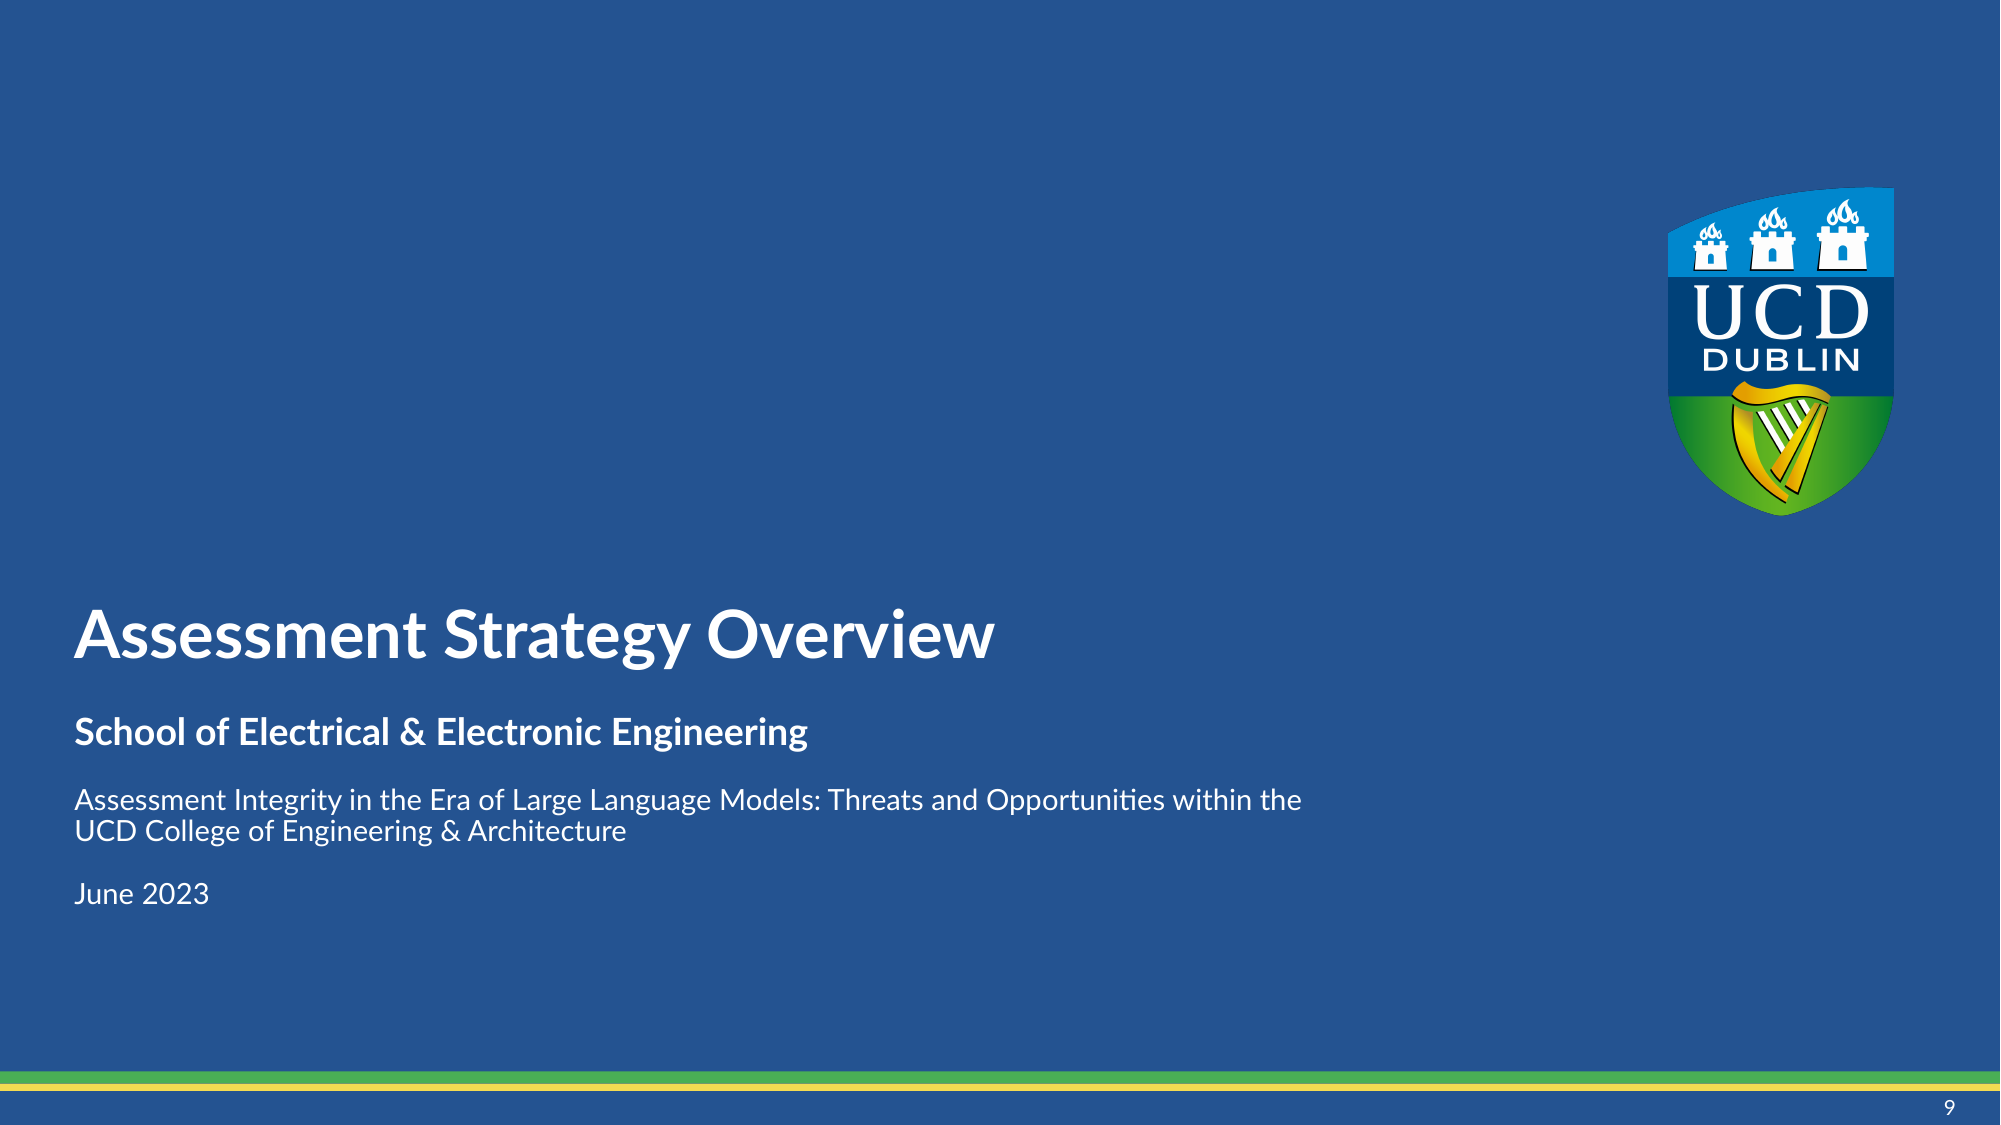

# Assessment Strategy Overview School of Electrical & Electronic Engineering Assessment Integrity in the Era of Large Language Models: Threats and Opportunities within the UCD College of Engineering & Architecture June 2023
9